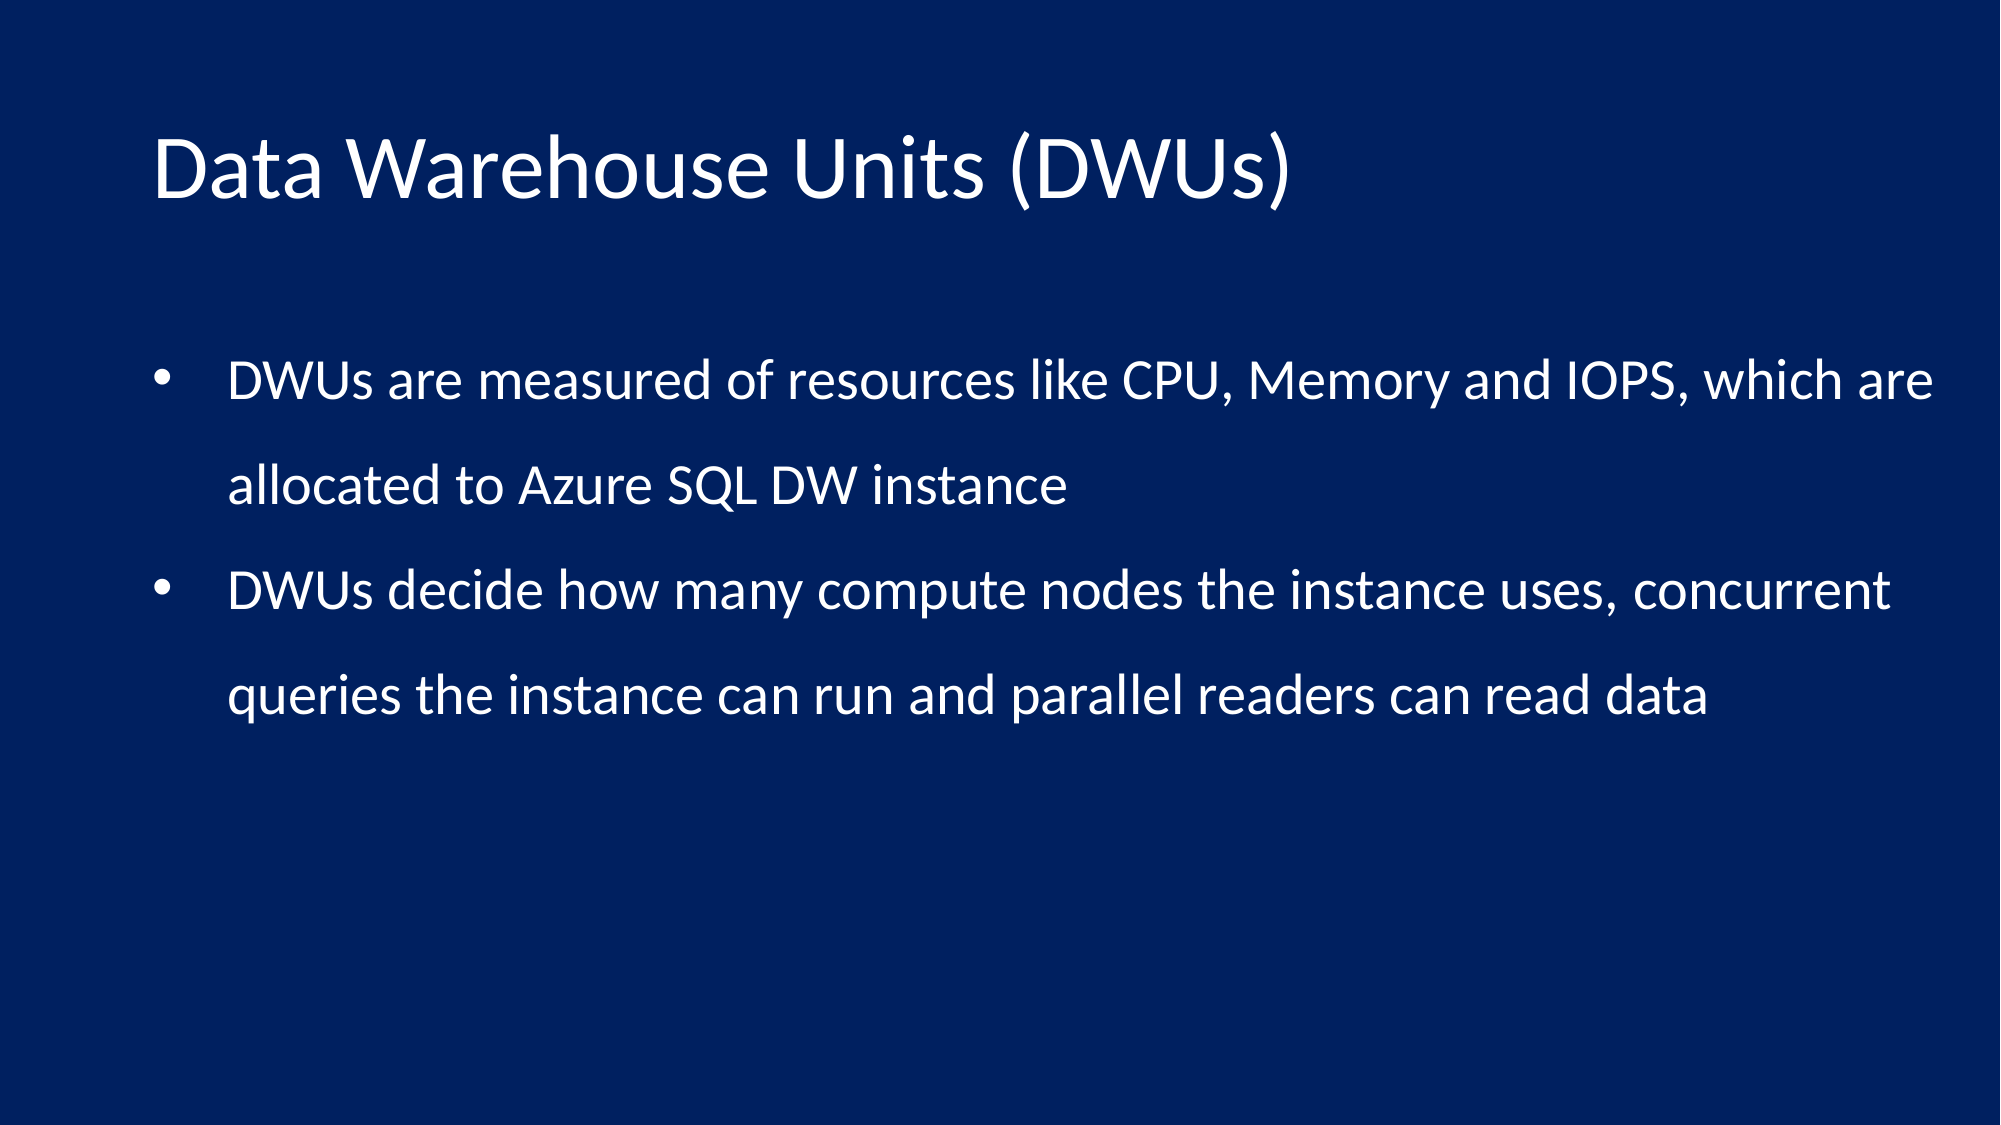

# Data Warehouse Units (DWUs)
DWUs are measured of resources like CPU, Memory and IOPS, which are allocated to Azure SQL DW instance
DWUs decide how many compute nodes the instance uses, concurrent queries the instance can run and parallel readers can read data